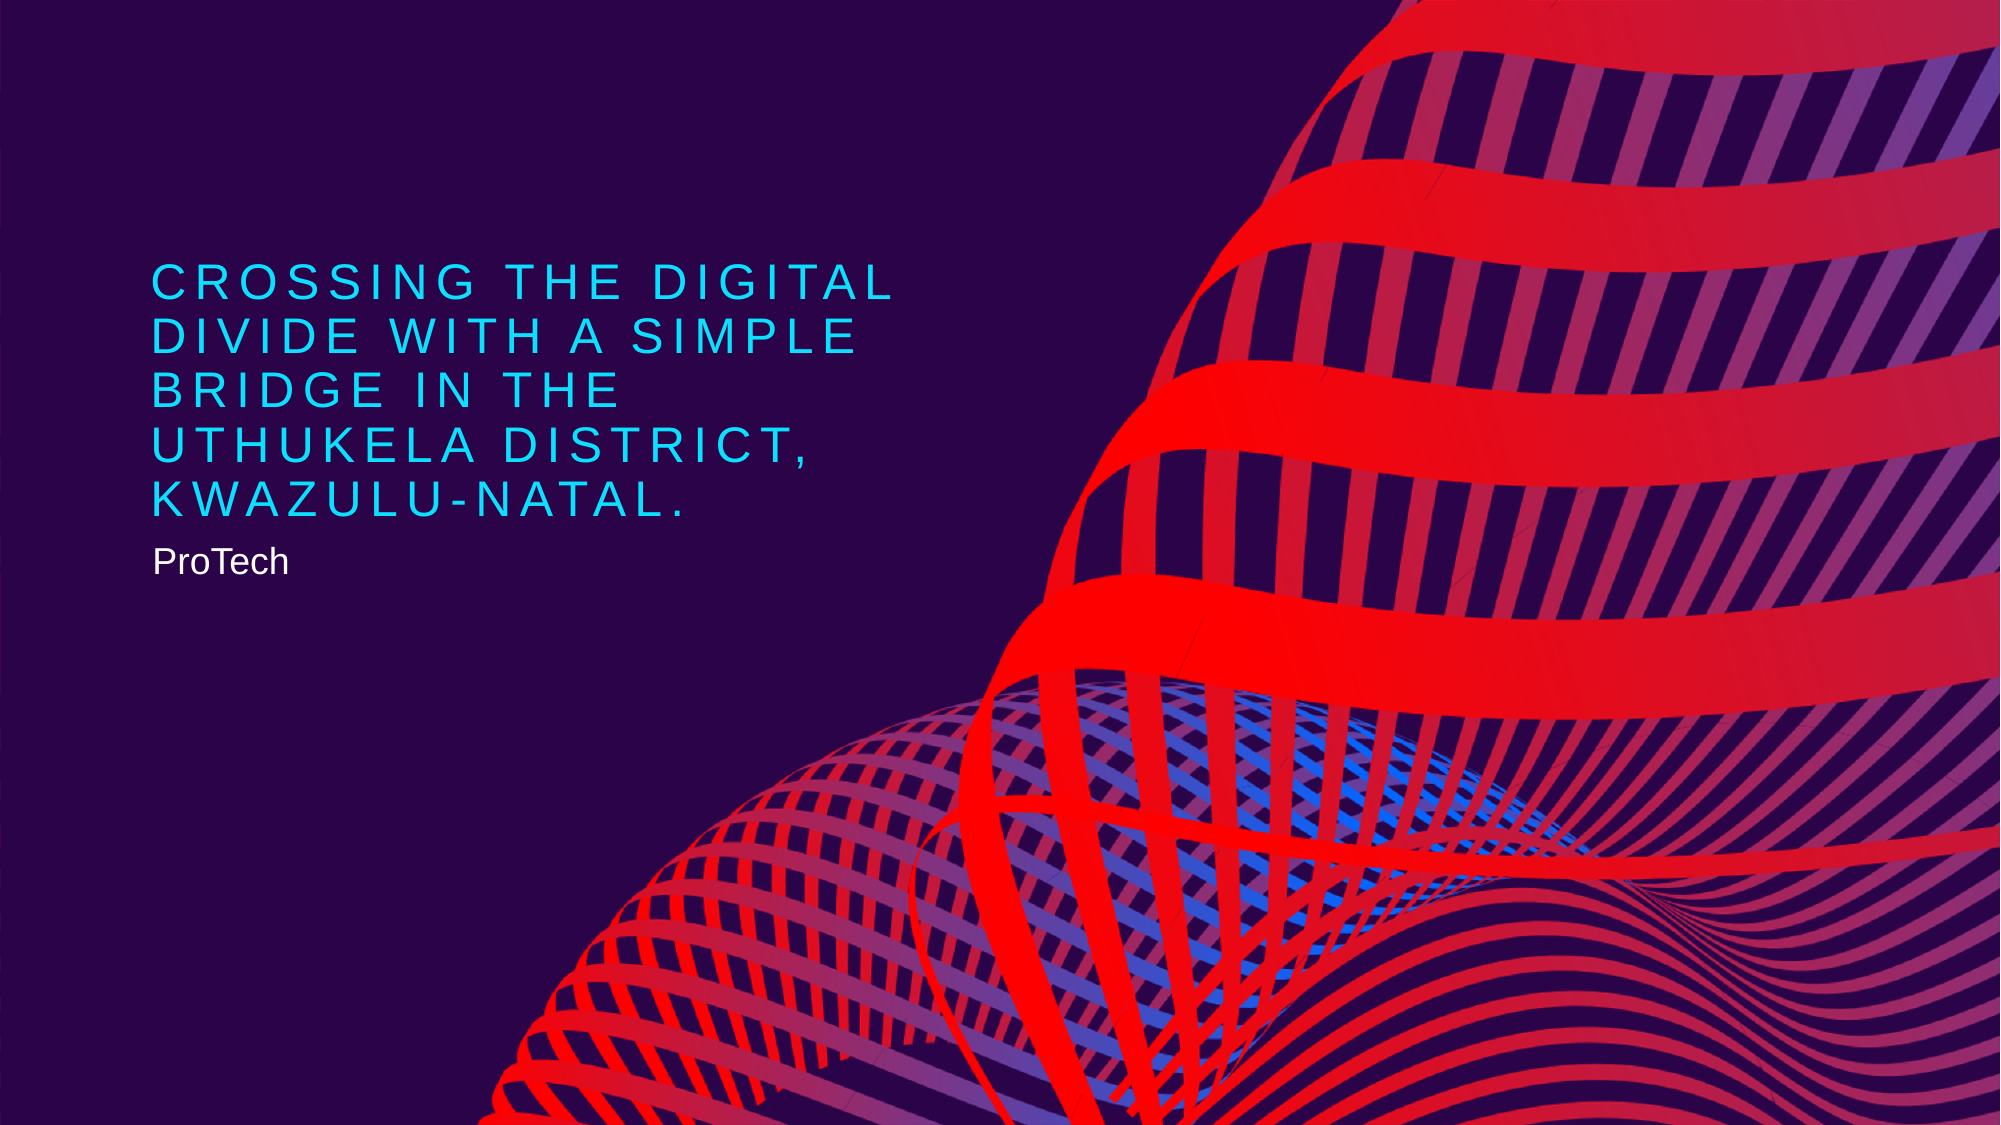

# Crossing the digital divide with a simple bridge in the uThukela district, Kwazulu-Natal.
ProTech